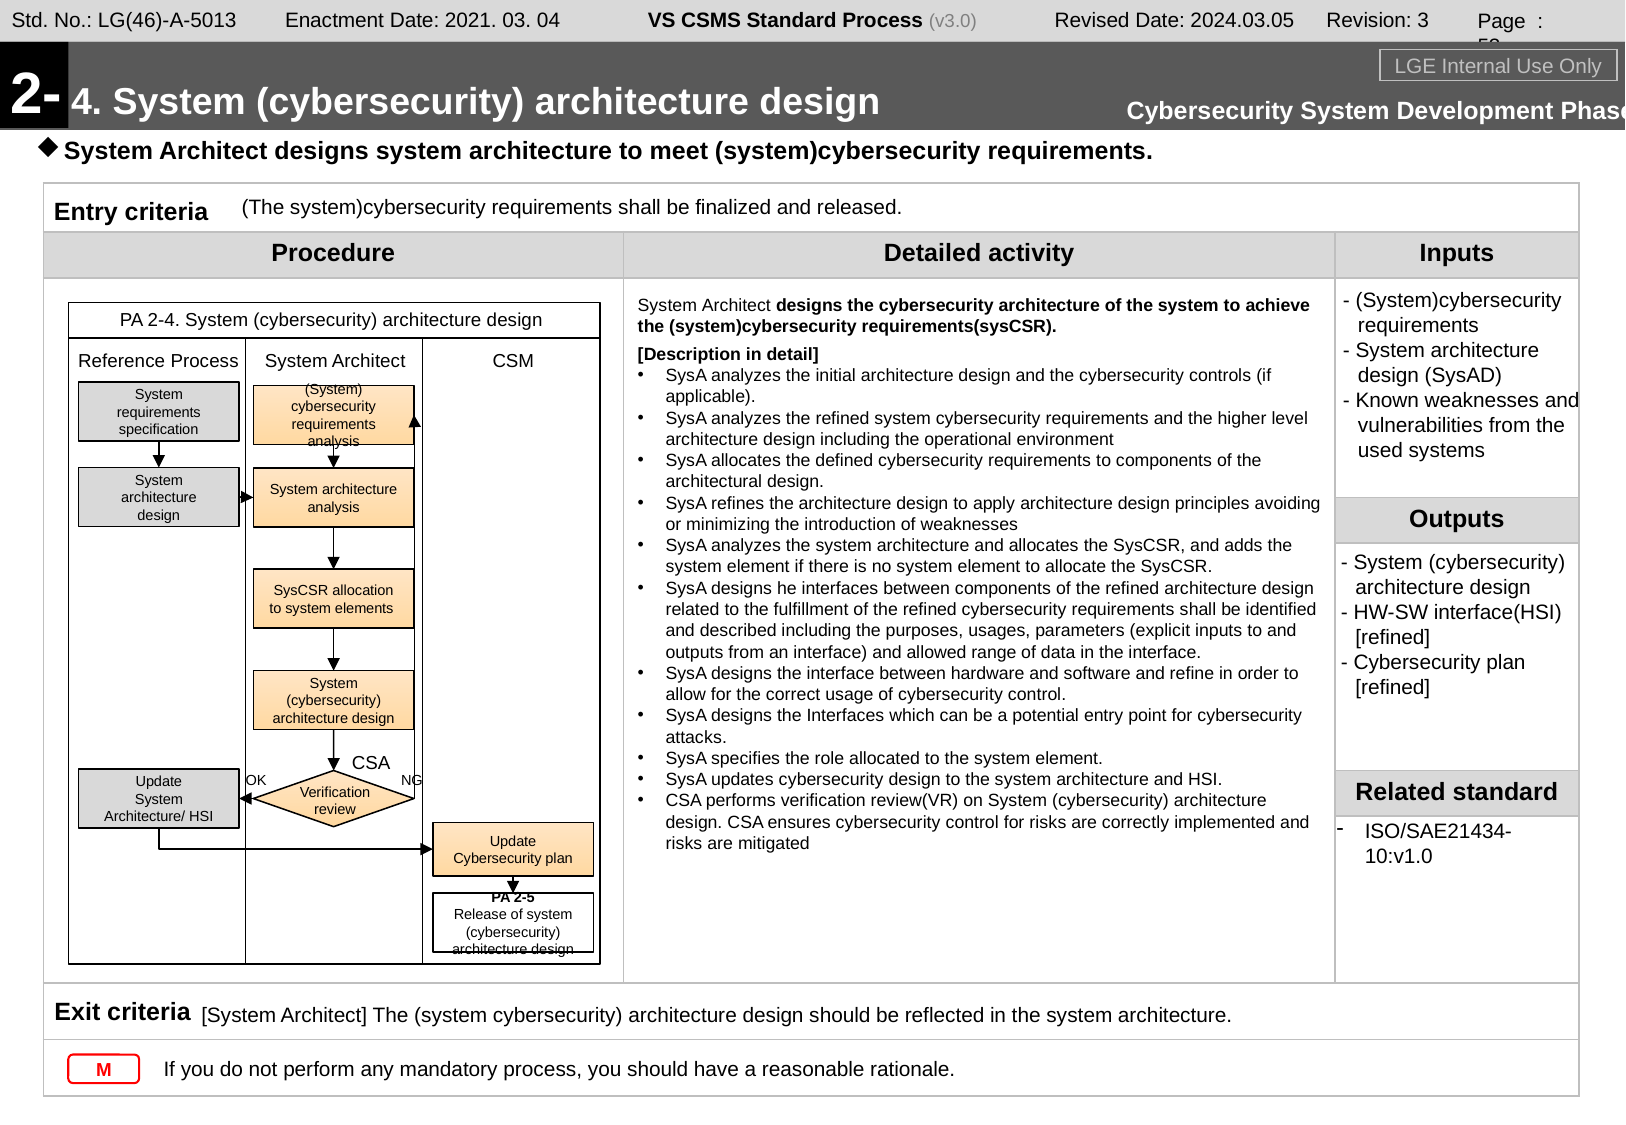

Page  :  53
2-
#
m
4. System (cybersecurity) architecture design
LGE Internal Use Only
Cybersecurity System Development Phase
System Architect designs system architecture to meet (system)cybersecurity requirements.
(The system)cybersecurity requirements shall be finalized and released.
- (System)cybersecurity requirements
- System architecture design (SysAD)
- Known weaknesses and vulnerabilities from the used systems
System Architect designs the cybersecurity architecture of the system to achieve the (system)cybersecurity requirements(sysCSR).

[Description in detail]
SysA analyzes the initial architecture design and the cybersecurity controls (if applicable).
SysA analyzes the refined system cybersecurity requirements and the higher level architecture design including the operational environment
SysA allocates the defined cybersecurity requirements to components of the architectural design.
SysA refines the architecture design to apply architecture design principles avoiding or minimizing the introduction of weaknesses
SysA analyzes the system architecture and allocates the SysCSR, and adds the system element if there is no system element to allocate the SysCSR.
SysA designs he interfaces between components of the refined architecture design related to the fulfillment of the refined cybersecurity requirements shall be identified and described including the purposes, usages, parameters (explicit inputs to and outputs from an interface) and allowed range of data in the interface.
SysA designs the interface between hardware and software and refine in order to allow for the correct usage of cybersecurity control.
SysA designs the Interfaces which can be a potential entry point for cybersecurity attacks.
SysA specifies the role allocated to the system element.
SysA updates cybersecurity design to the system architecture and HSI.
CSA performs verification review(VR) on System (cybersecurity) architecture design. CSA ensures cybersecurity control for risks are correctly implemented and risks are mitigated
PA 2-4. System (cybersecurity) architecture design

Reference Process
System Architect
CSM
System
requirements
specification
(System) cybersecurity requirements analysis
System
architecture
design
System architecture analysis
- System (cybersecurity) architecture design
- HW-SW interface(HSI) [refined]
- Cybersecurity plan [refined]
SysCSR allocation to system elements
System (cybersecurity) architecture design
CSA
OK
NG
Update
System
Architecture/ HSI

Verification
review
ISO/SAE21434-10:v1.0

Update
Cybersecurity plan
PA 2-5
Release of system (cybersecurity) architecture design
[System Architect] The (system cybersecurity) architecture design should be reflected in the system architecture.
If you do not perform any mandatory process, you should have a reasonable rationale.
M